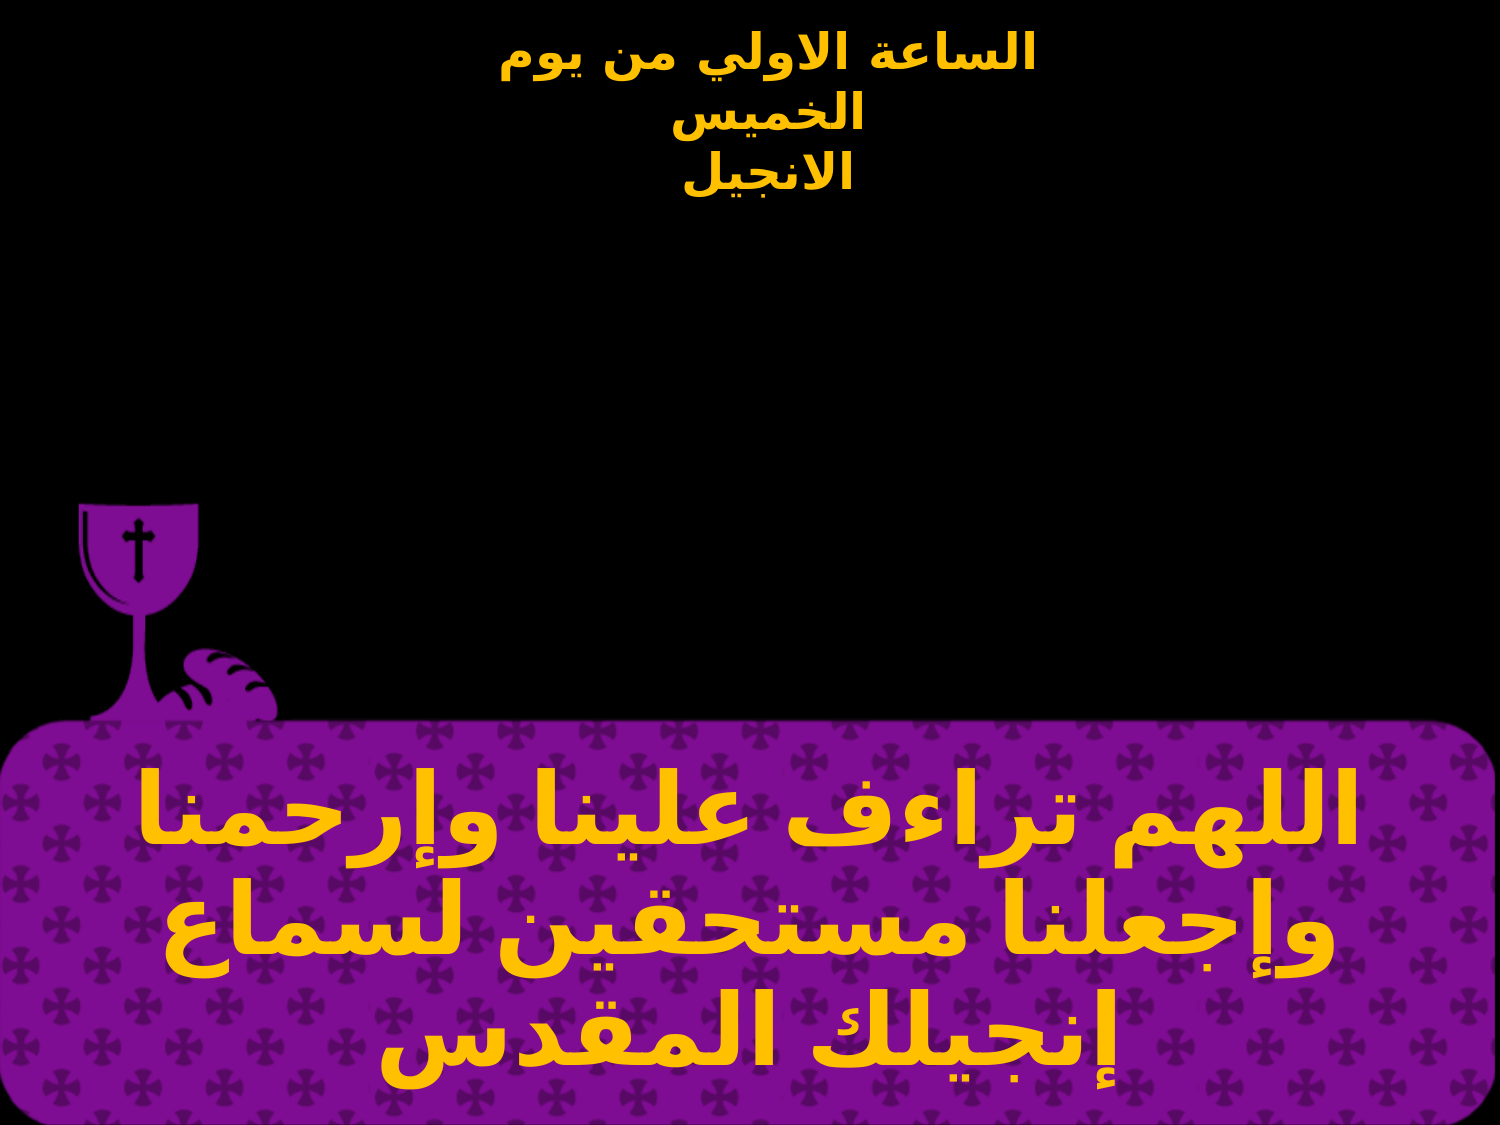

| اللهم تراءف علينا وإرحمنا وإجعلنا مستحقين لسماع إنجيلك المقدس |
| --- |